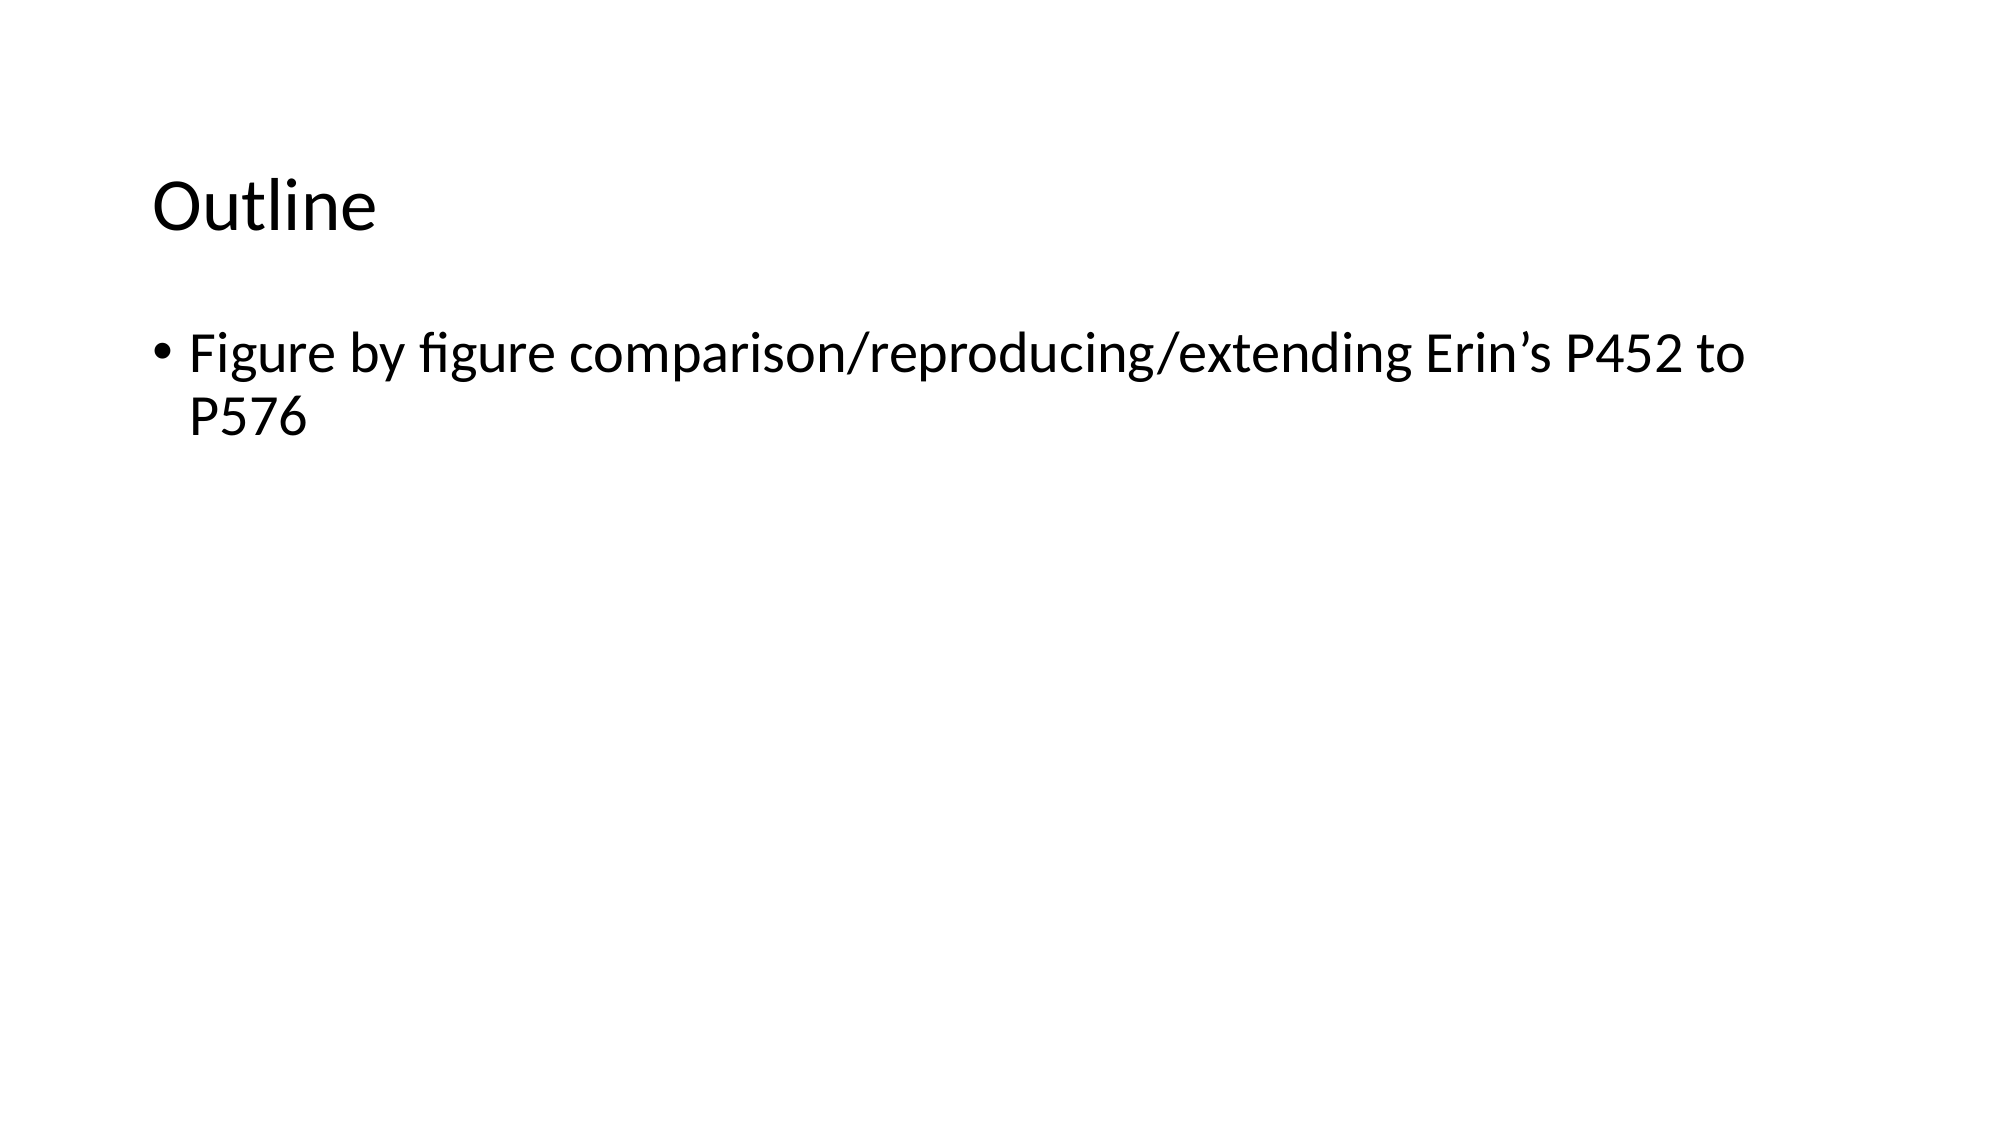

# Outline
Figure by figure comparison/reproducing/extending Erin’s P452 to P576